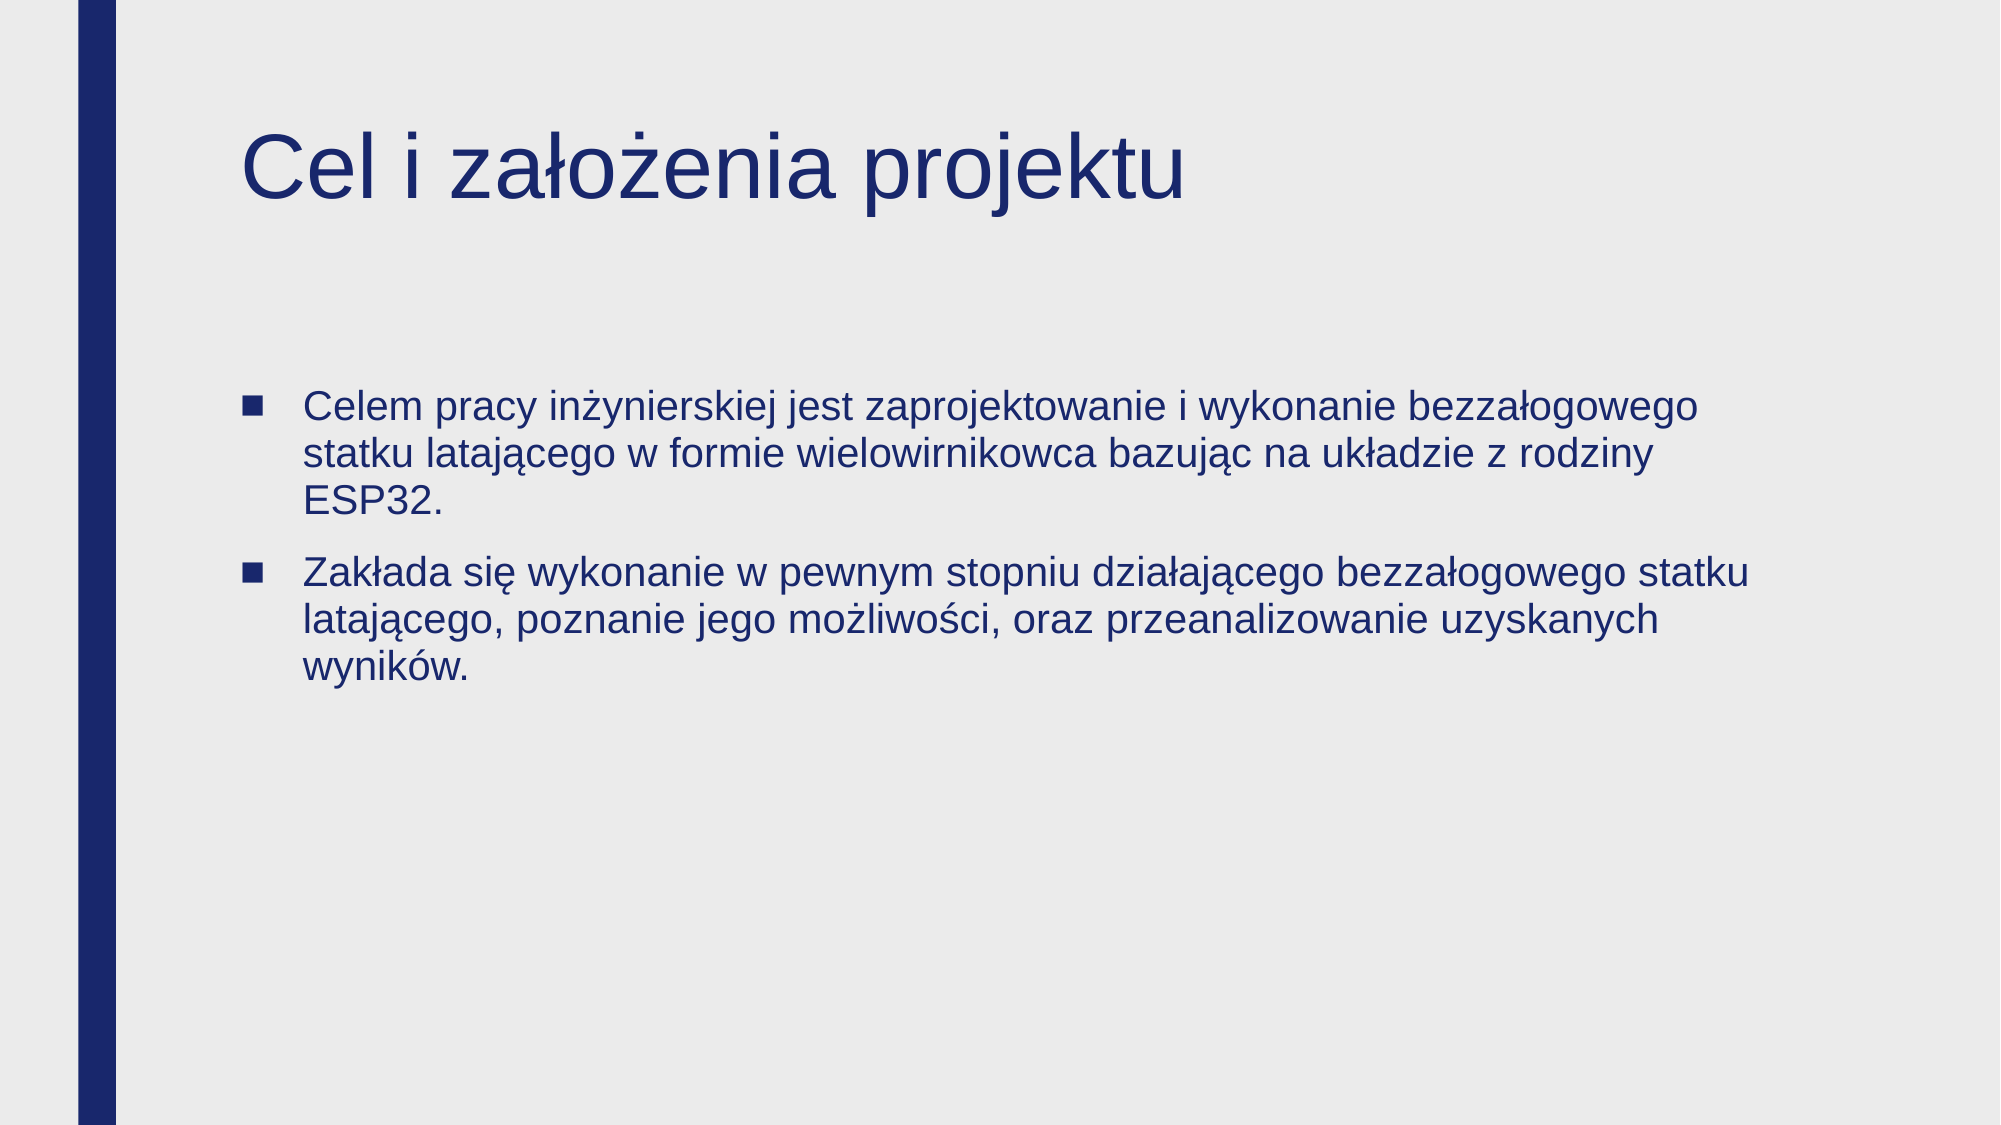

# Cel i założenia projektu
Celem pracy inżynierskiej jest zaprojektowanie i wykonanie bezzałogowego statku latającego w formie wielowirnikowca bazując na układzie z rodziny ESP32.
Zakłada się wykonanie w pewnym stopniu działającego bezzałogowego statku latającego, poznanie jego możliwości, oraz przeanalizowanie uzyskanych wyników.